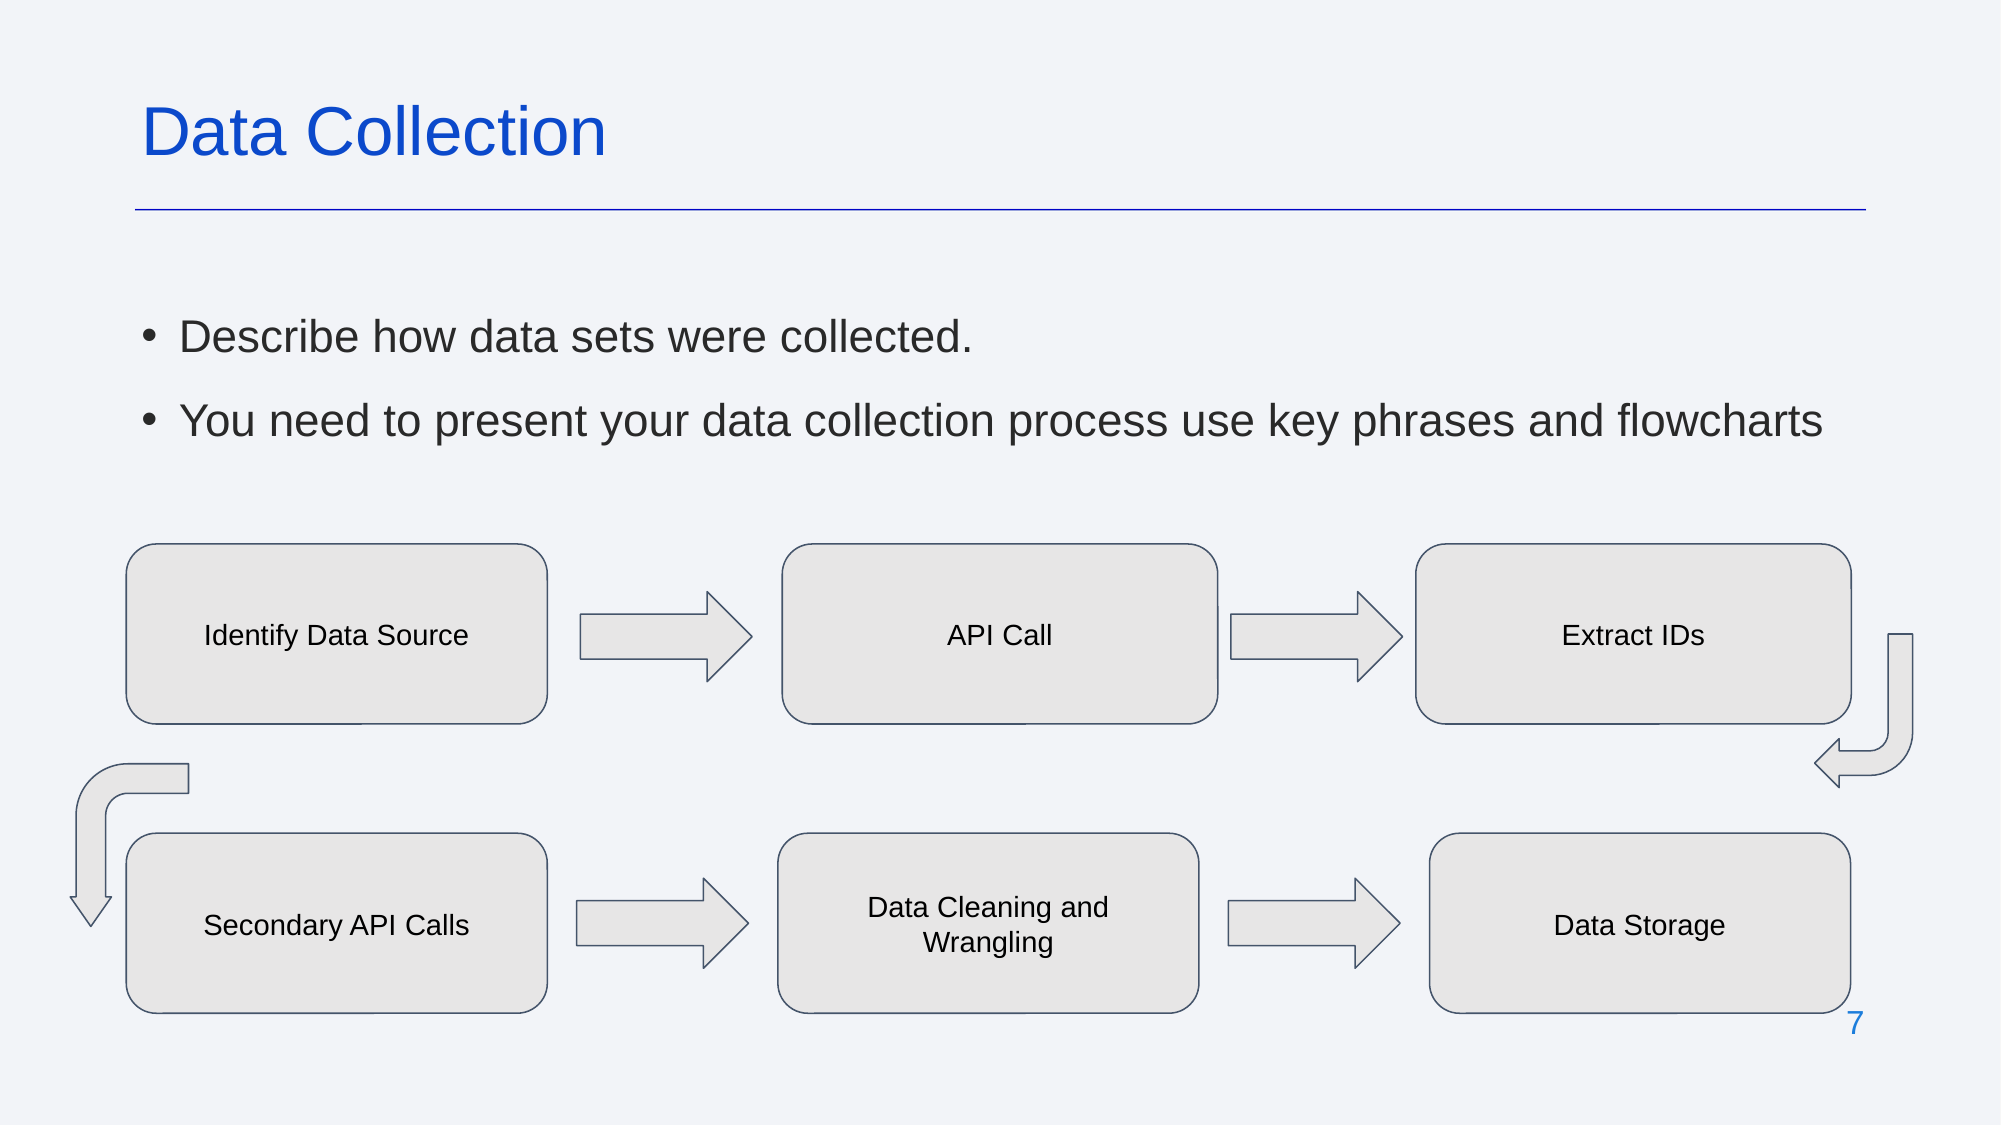

Data Collection
Describe how data sets were collected.
You need to present your data collection process use key phrases and flowcharts

Identify Data Source
API Call
Extract IDs

Secondary API Calls
Data Cleaning and Wrangling
Data Storage

7